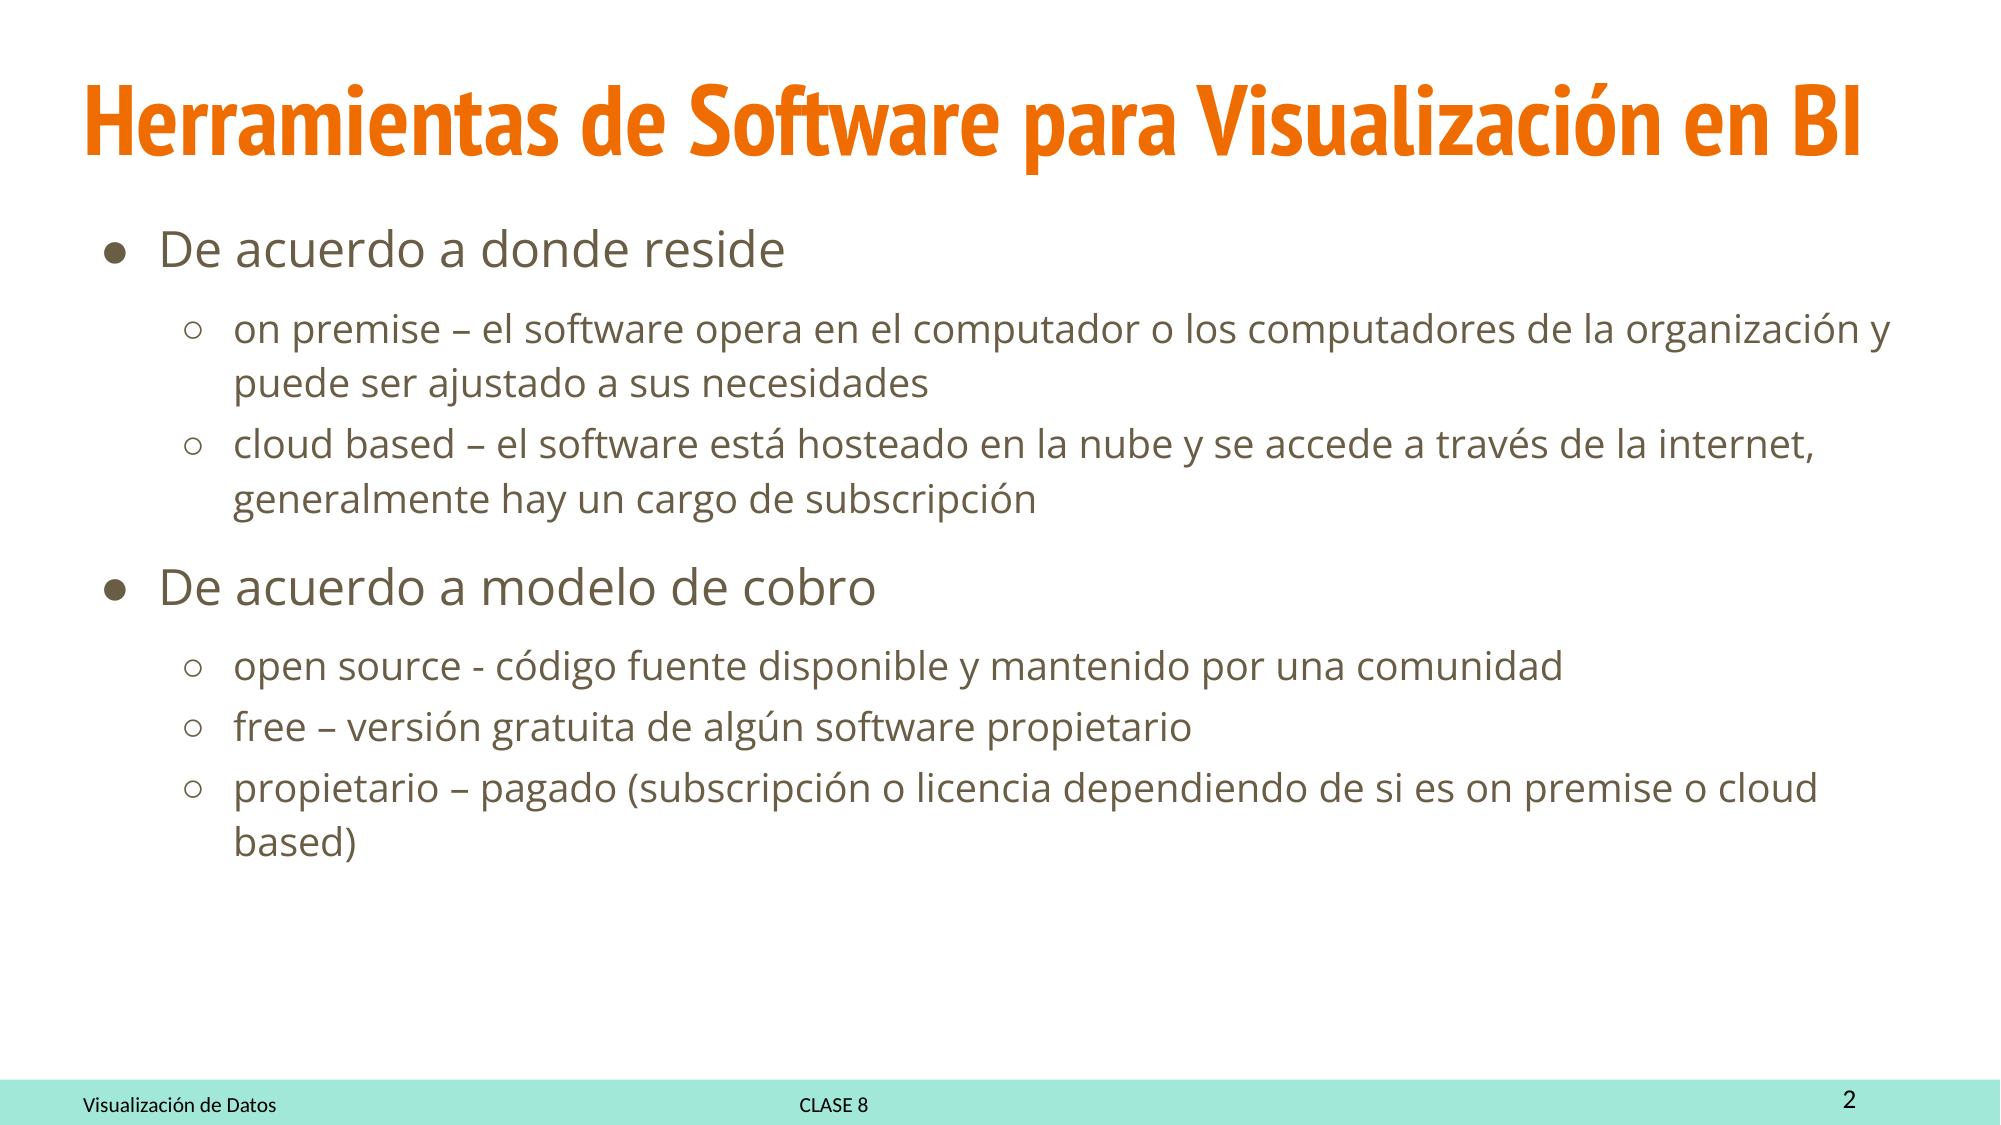

# Herramientas de Software para Visualización en BI
De acuerdo a donde reside
on premise – el software opera en el computador o los computadores de la organización y puede ser ajustado a sus necesidades
cloud based – el software está hosteado en la nube y se accede a través de la internet, generalmente hay un cargo de subscripción
De acuerdo a modelo de cobro
open source - código fuente disponible y mantenido por una comunidad
free – versión gratuita de algún software propietario
propietario – pagado (subscripción o licencia dependiendo de si es on premise o cloud based)